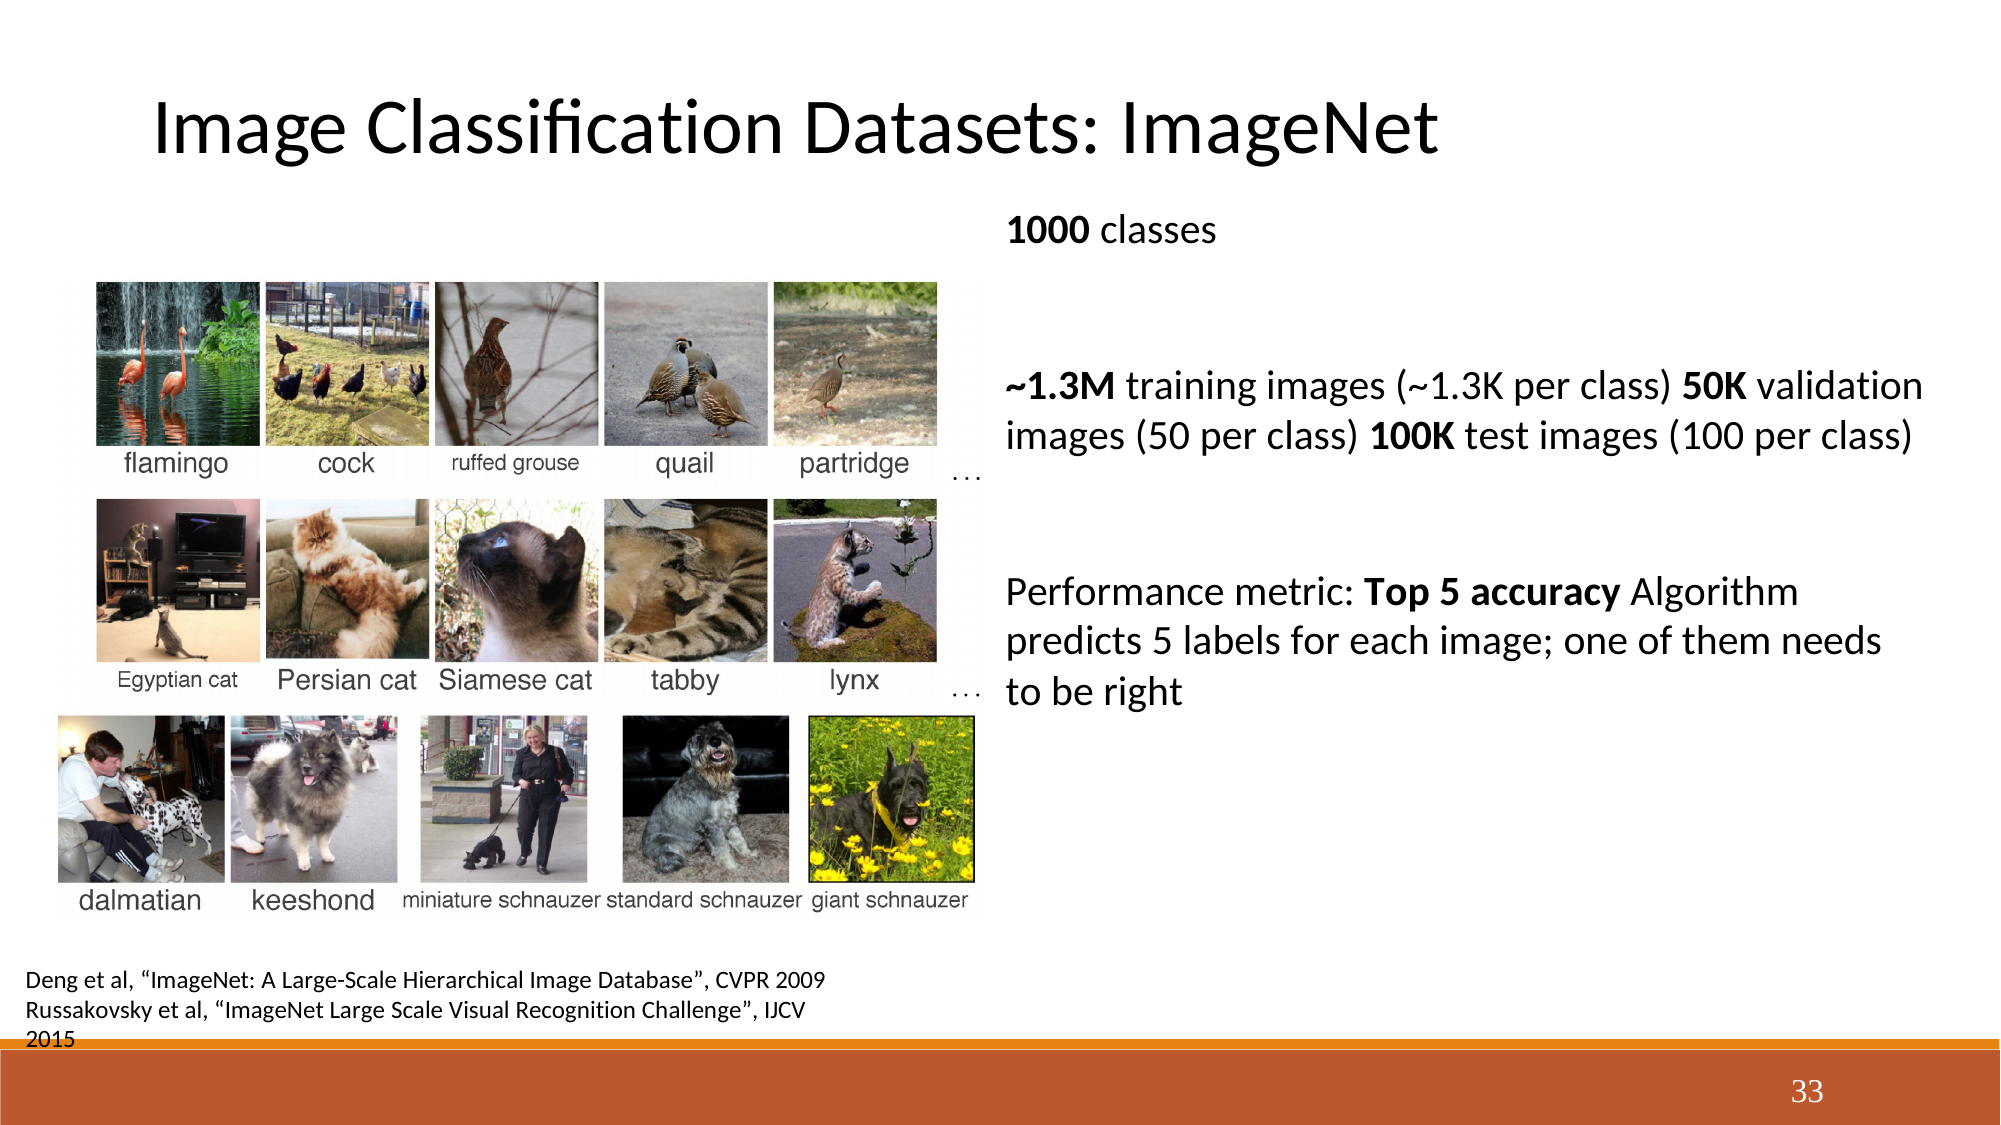

Image Classification Datasets: ImageNet
1000 classes

~1.3M training images (~1.3K per class) 50K validation images (50 per class) 100K test images (100 per class)

Performance metric: Top 5 accuracy Algorithm predicts 5 labels for each image; one of them needs to be right

Deng et al, “ImageNet: A Large-Scale Hierarchical Image Database”, CVPR 2009 Russakovsky et al, “ImageNet Large Scale Visual Recognition Challenge”, IJCV 2015
33